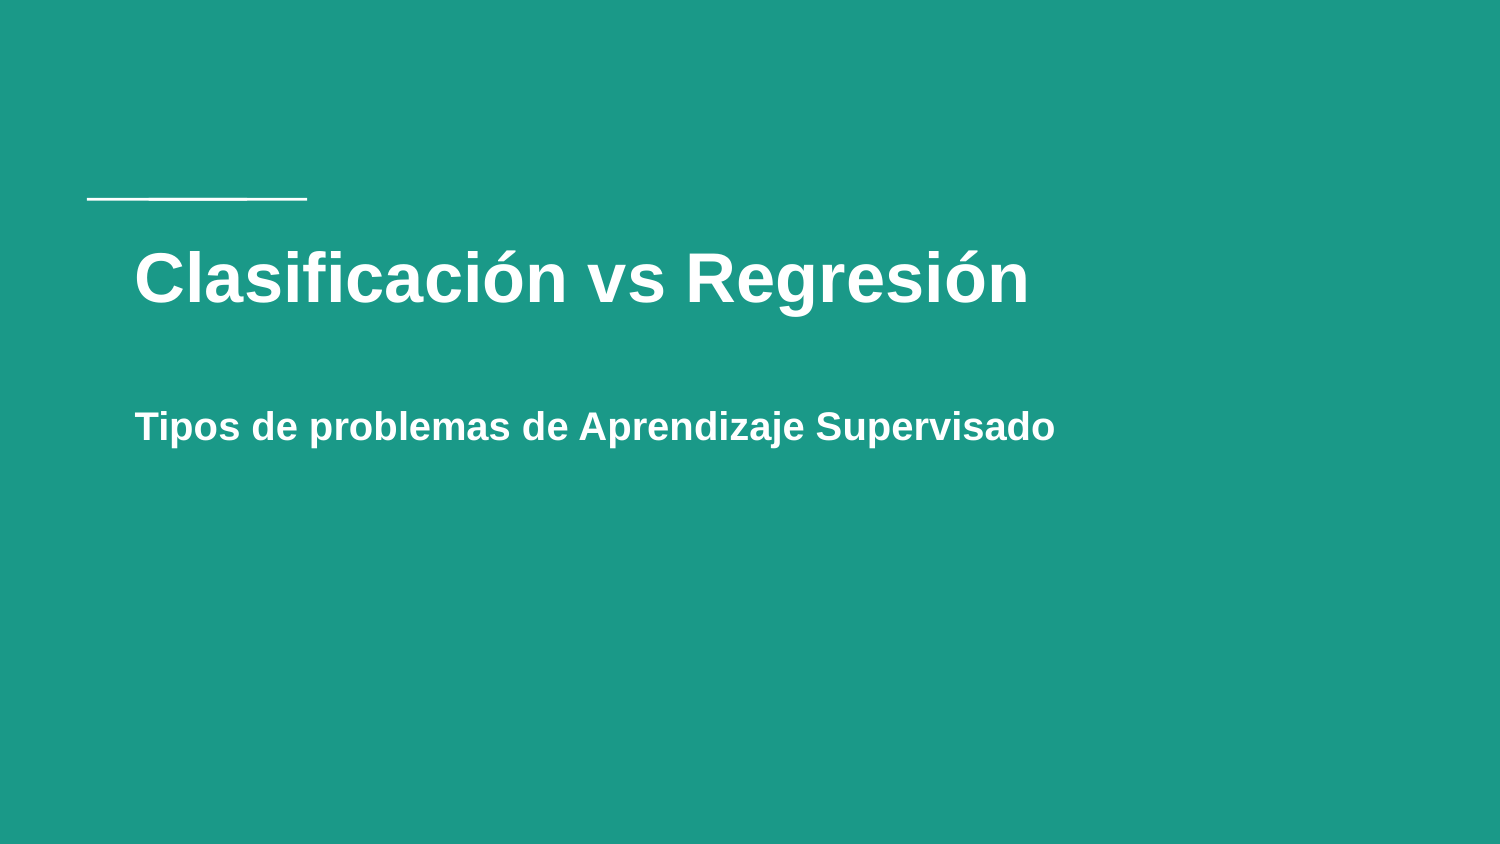

# Clasificación vs Regresión

Tipos de problemas de Aprendizaje Supervisado